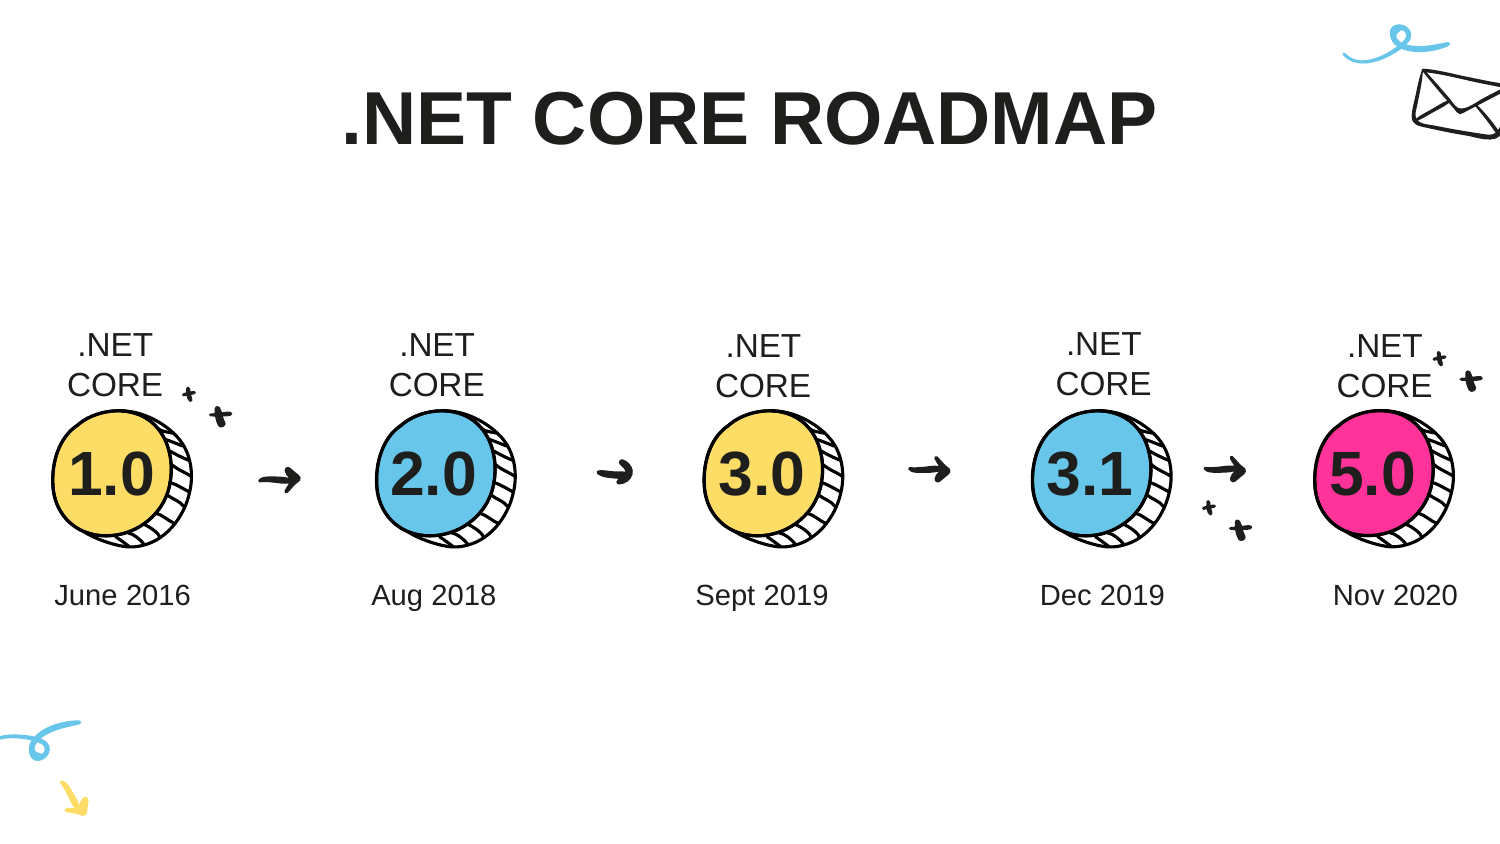

.NET CORE ROADMAP

.NET CORE
.NET CORE
.NET CORE
.NET CORE
.NET CORE

5.0
1.0
3.1
2.0
3.0

Nov 2020
Dec 2019
Aug 2018
Sept 2019
June 2016